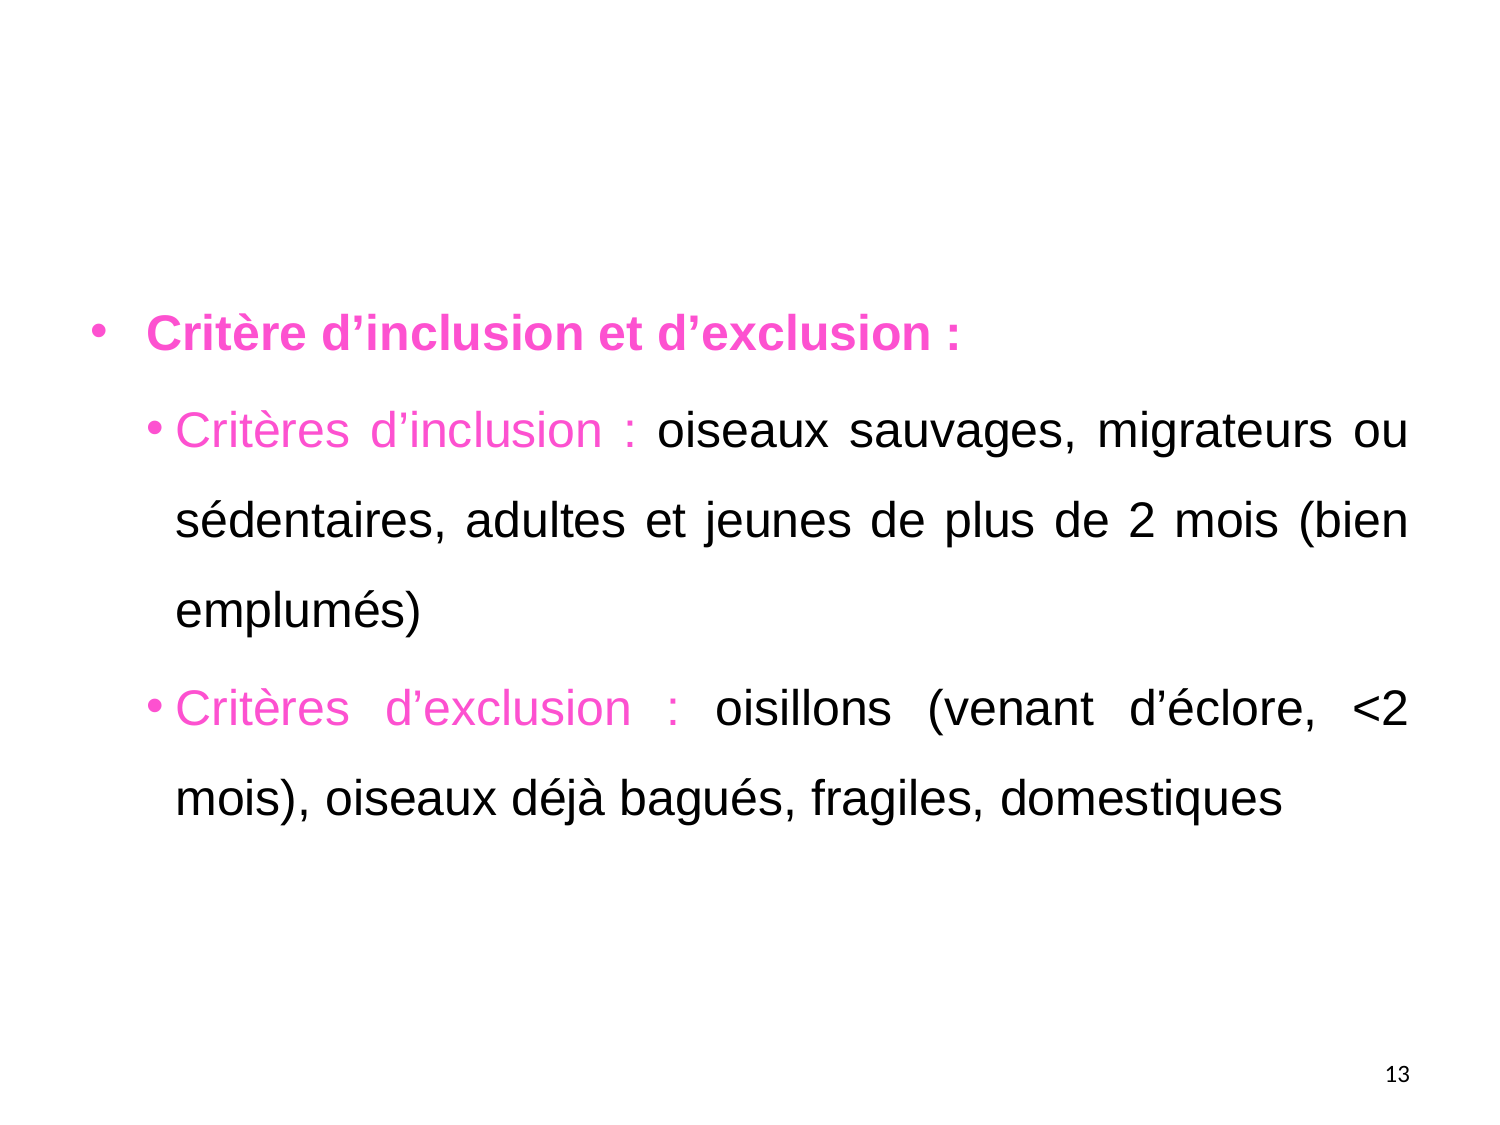

Critère d’inclusion et d’exclusion :
Critères d’inclusion : oiseaux sauvages, migrateurs ou sédentaires, adultes et jeunes de plus de 2 mois (bien emplumés)
Critères d’exclusion : oisillons (venant d’éclore, <2 mois), oiseaux déjà bagués, fragiles, domestiques

13